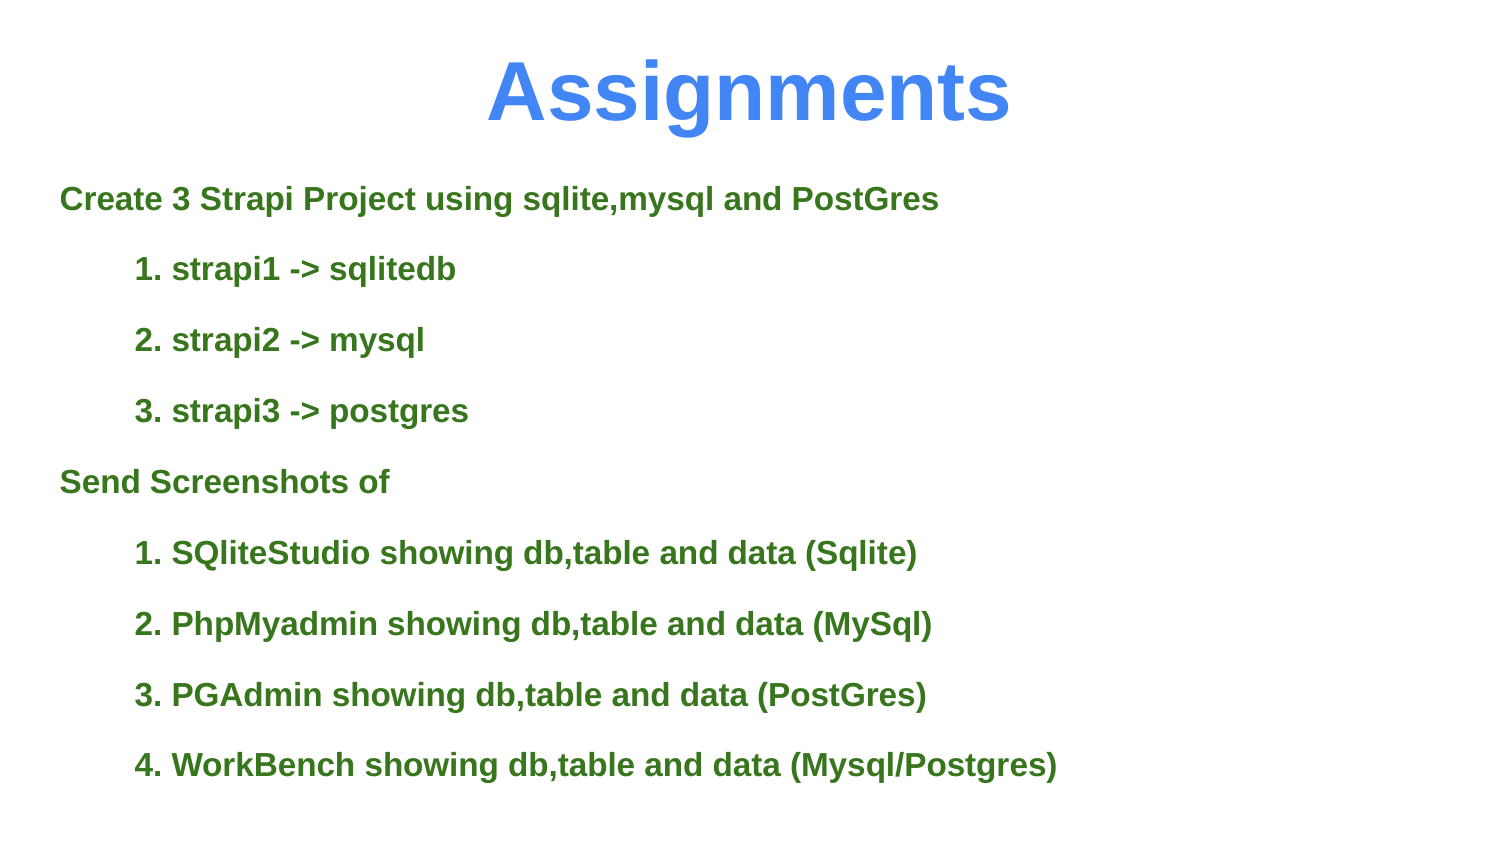

# Assignments
Create 3 Strapi Project using sqlite,mysql and PostGres
1. strapi1 -> sqlitedb
2. strapi2 -> mysql
3. strapi3 -> postgres
Send Screenshots of
1. SQliteStudio showing db,table and data (Sqlite)
2. PhpMyadmin showing db,table and data (MySql)
3. PGAdmin showing db,table and data (PostGres)
4. WorkBench showing db,table and data (Mysql/Postgres)